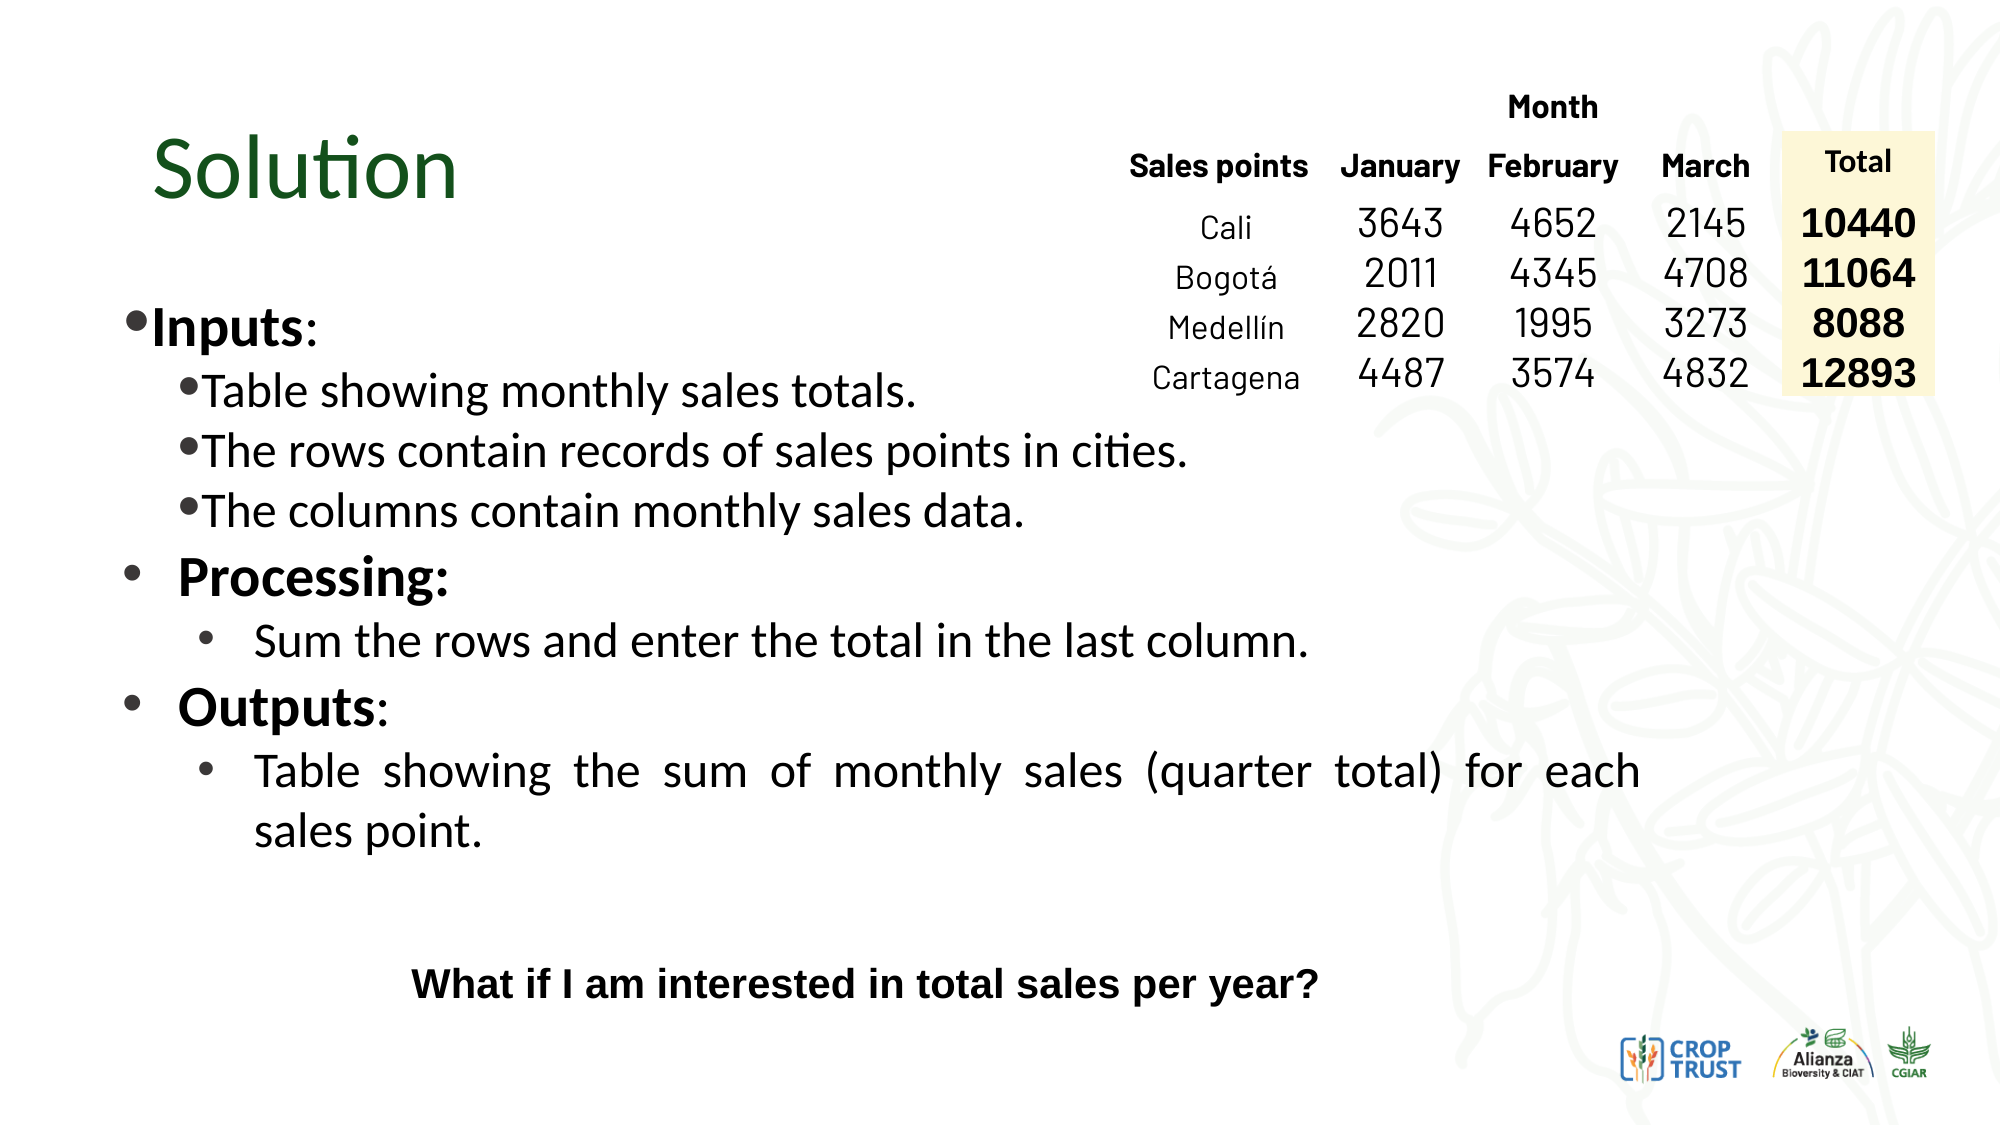

# Solution
|  | Month |  |  |  |
| --- | --- | --- | --- | --- |
| Sales points | January | February | March | Total |
| Cali | 3643 | 4652 | 2145 | 10440 |
| Bogotá | 2011 | 4345 | 4708 | 11064 |
| Medellín | 2820 | 1995 | 3273 | 8088 |
| Cartagena | 4487 | 3574 | 4832 | 12893 |
Inputs:
Table showing monthly sales totals.
The rows contain records of sales points in cities.
The columns contain monthly sales data.
Processing:
Sum the rows and enter the total in the last column.
Outputs:
Table showing the sum of monthly sales (quarter total) for each sales point.
What if I am interested in total sales per year?